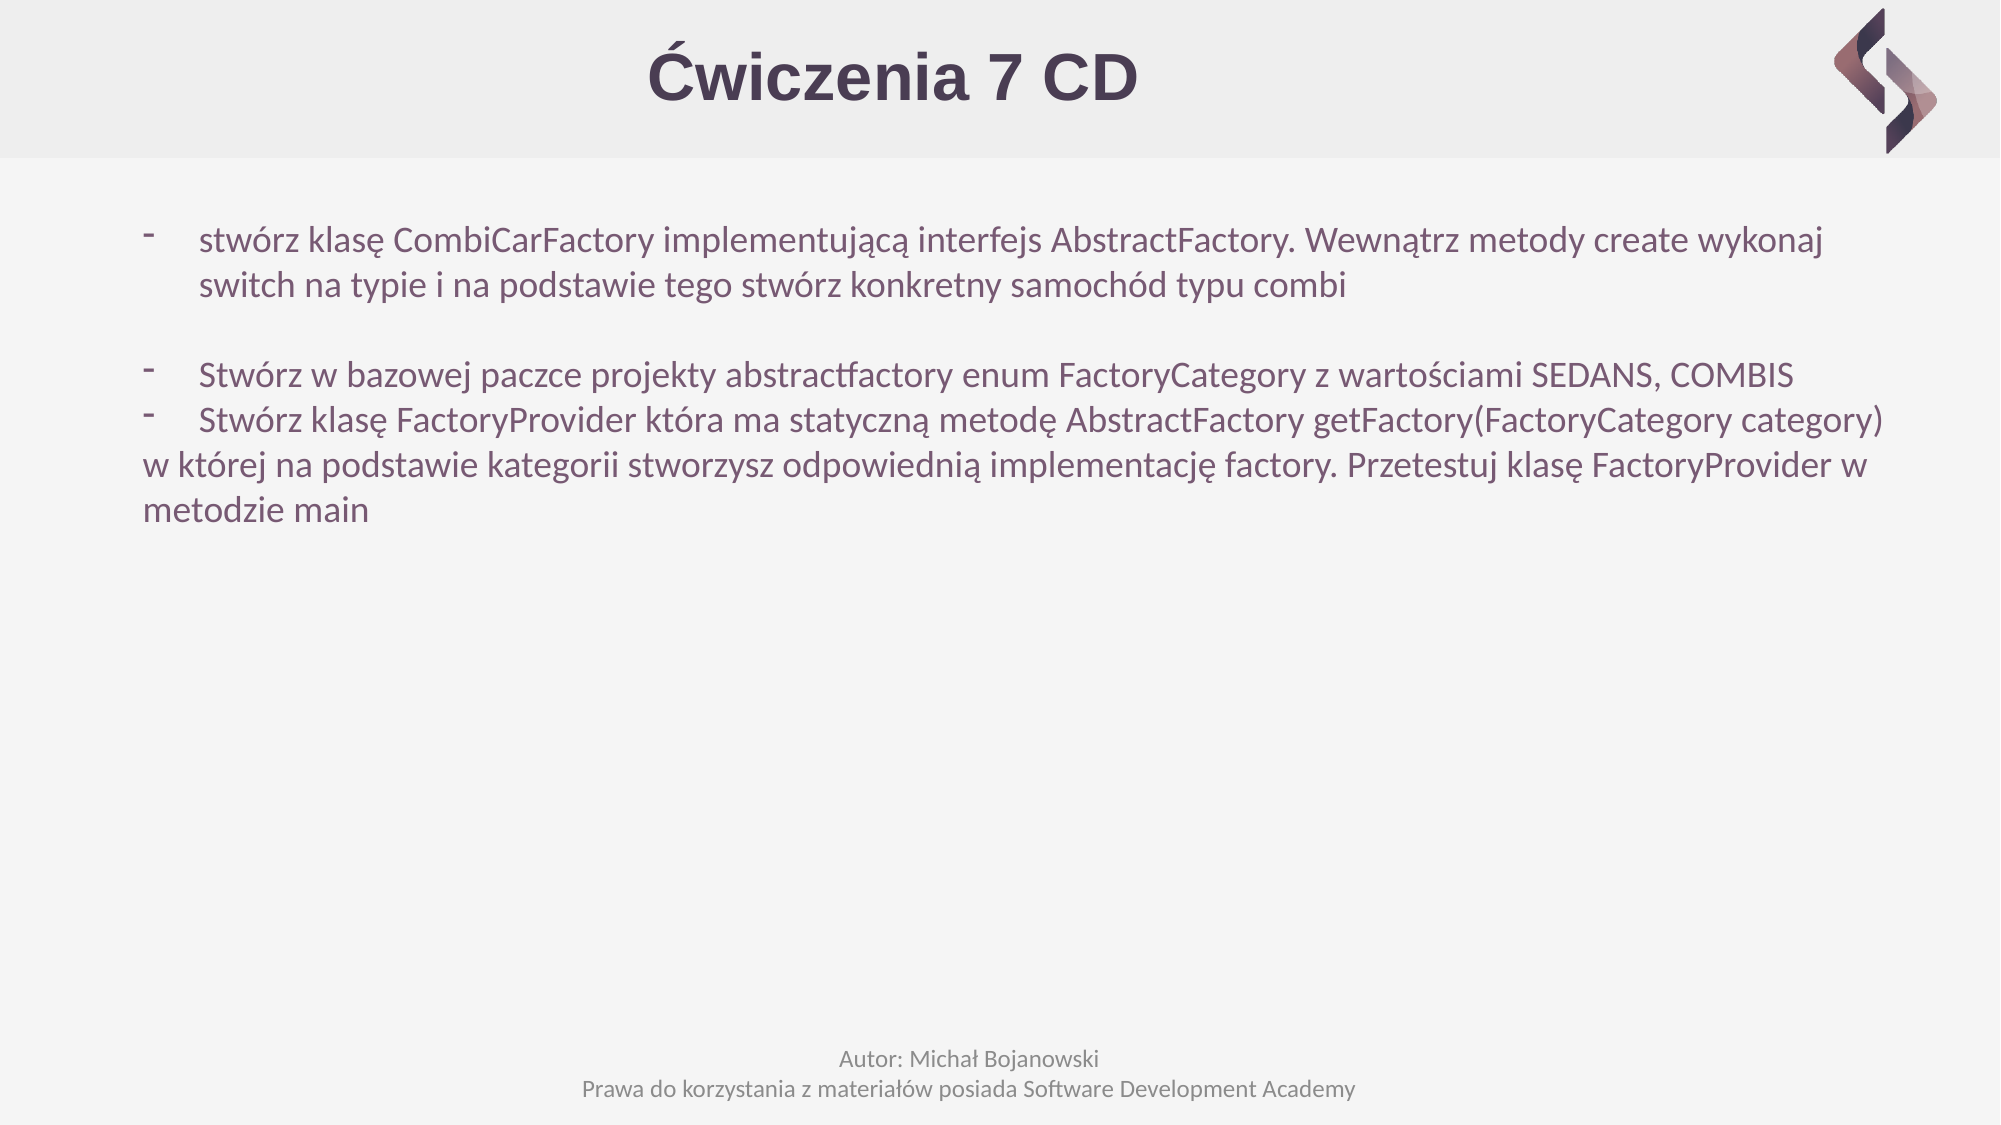

# Ćwiczenia 7 CD
stwórz klasę CombiCarFactory implementującą interfejs AbstractFactory. Wewnątrz metody create wykonaj switch na typie i na podstawie tego stwórz konkretny samochód typu combi

Stwórz w bazowej paczce projekty abstractfactory enum FactoryCategory z wartościami SEDANS, COMBIS
Stwórz klasę FactoryProvider która ma statyczną metodę AbstractFactory getFactory(FactoryCategory category)
w której na podstawie kategorii stworzysz odpowiednią implementację factory. Przetestuj klasę FactoryProvider w metodzie main
Autor: Michał Bojanowski
Prawa do korzystania z materiałów posiada Software Development Academy